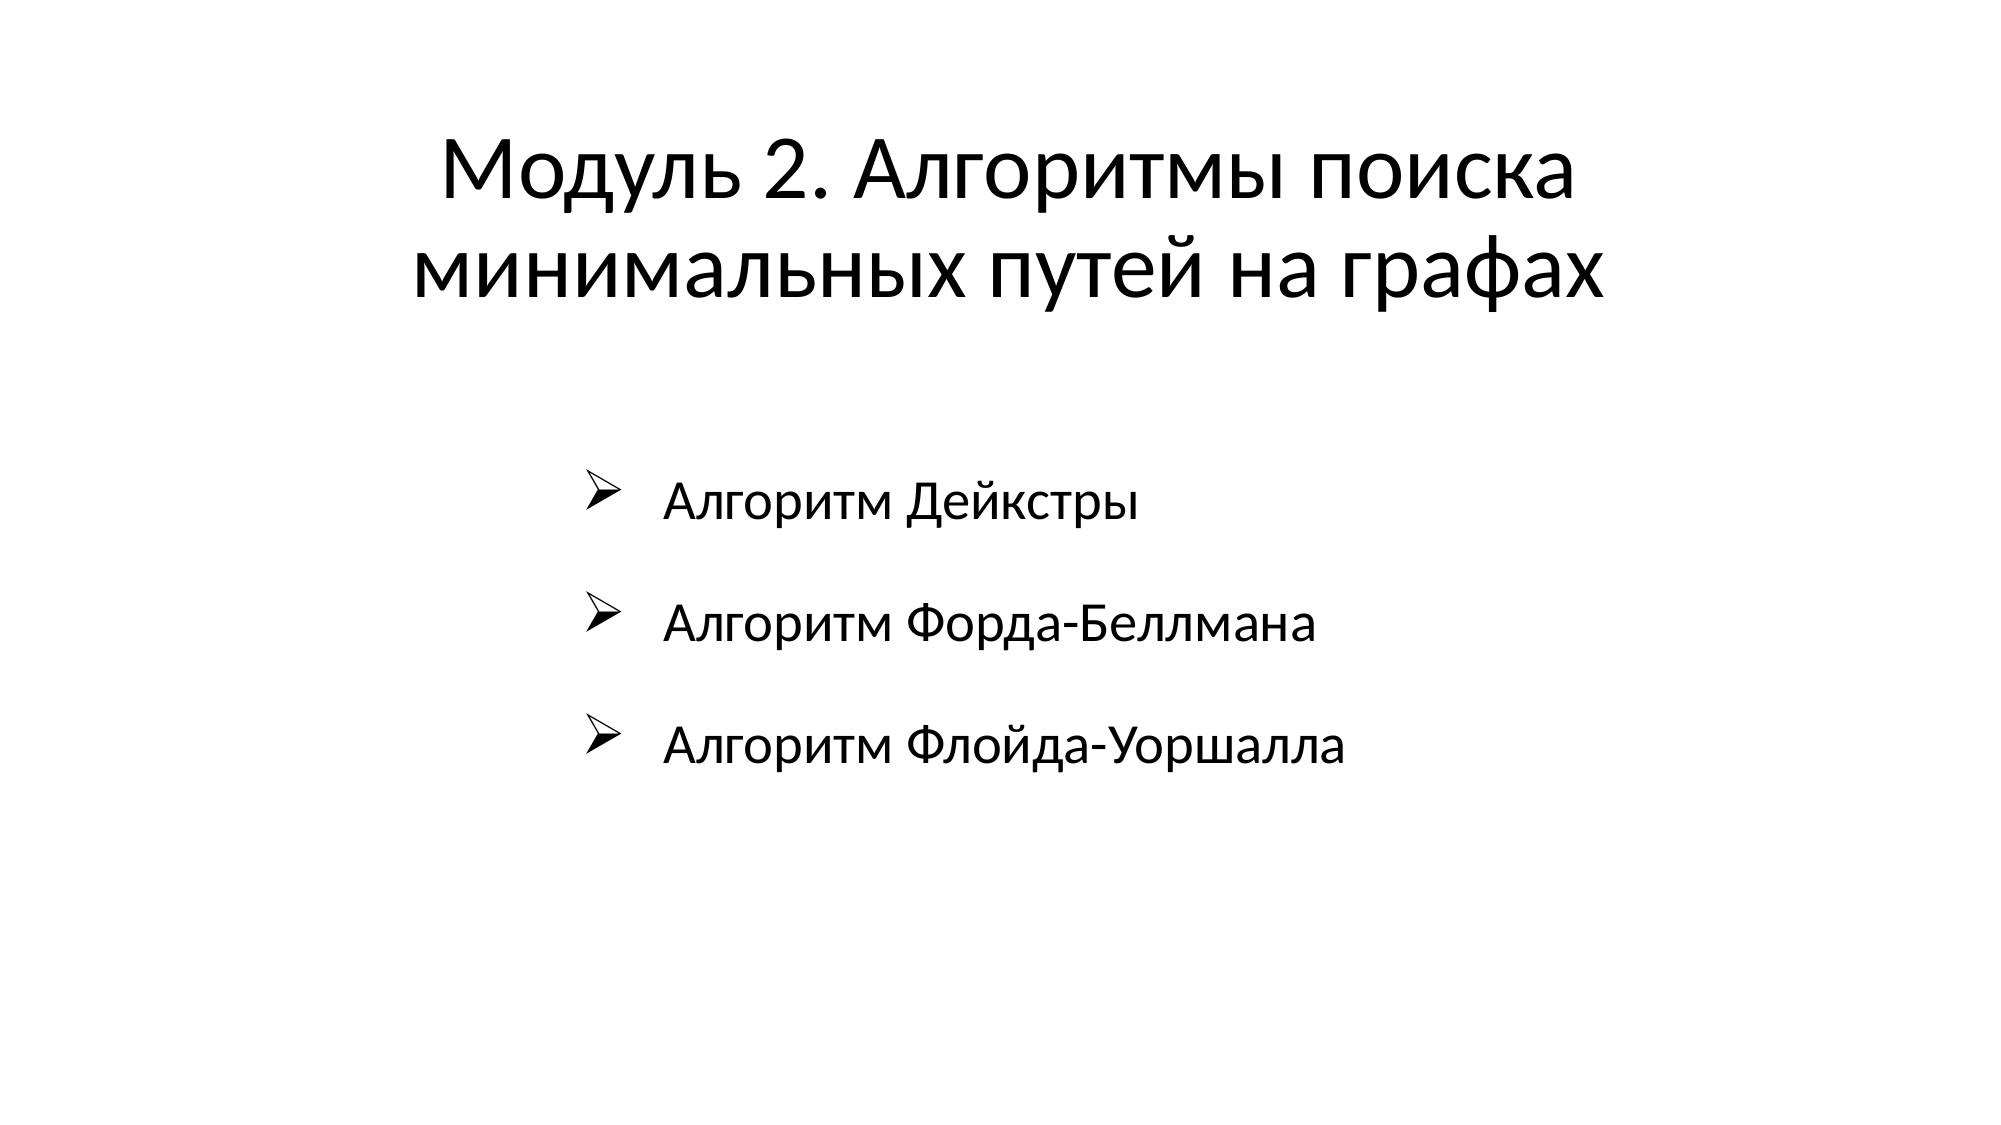

# Модуль 2. Алгоритмы поиска минимальных путей на графах
Алгоритм Дейкстры
Алгоритм Форда-Беллмана
Алгоритм Флойда-Уоршалла